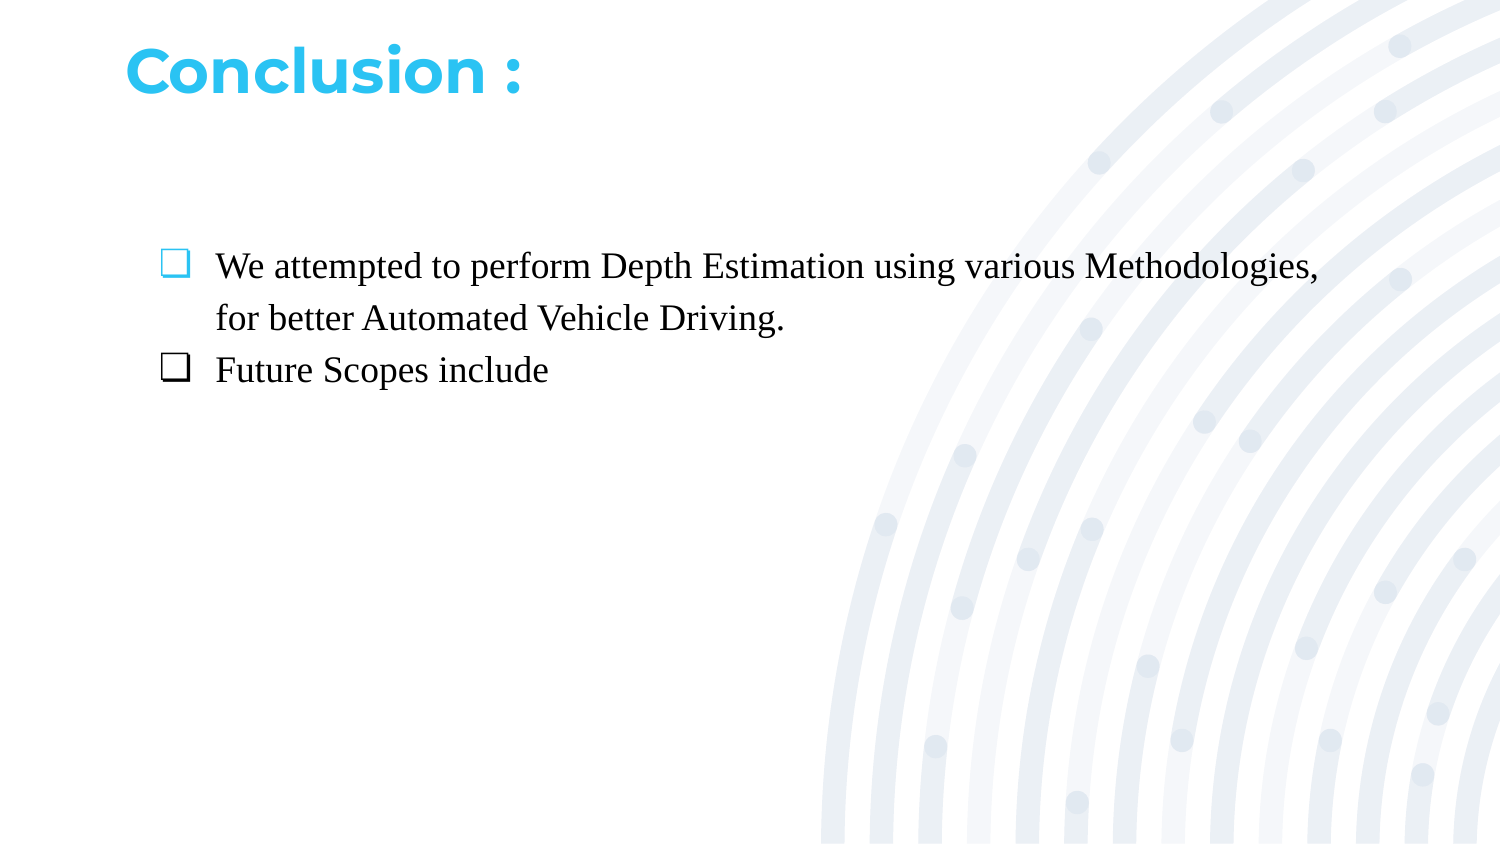

# Conclusion :
We attempted to perform Depth Estimation using various Methodologies, for better Automated Vehicle Driving.
Future Scopes include